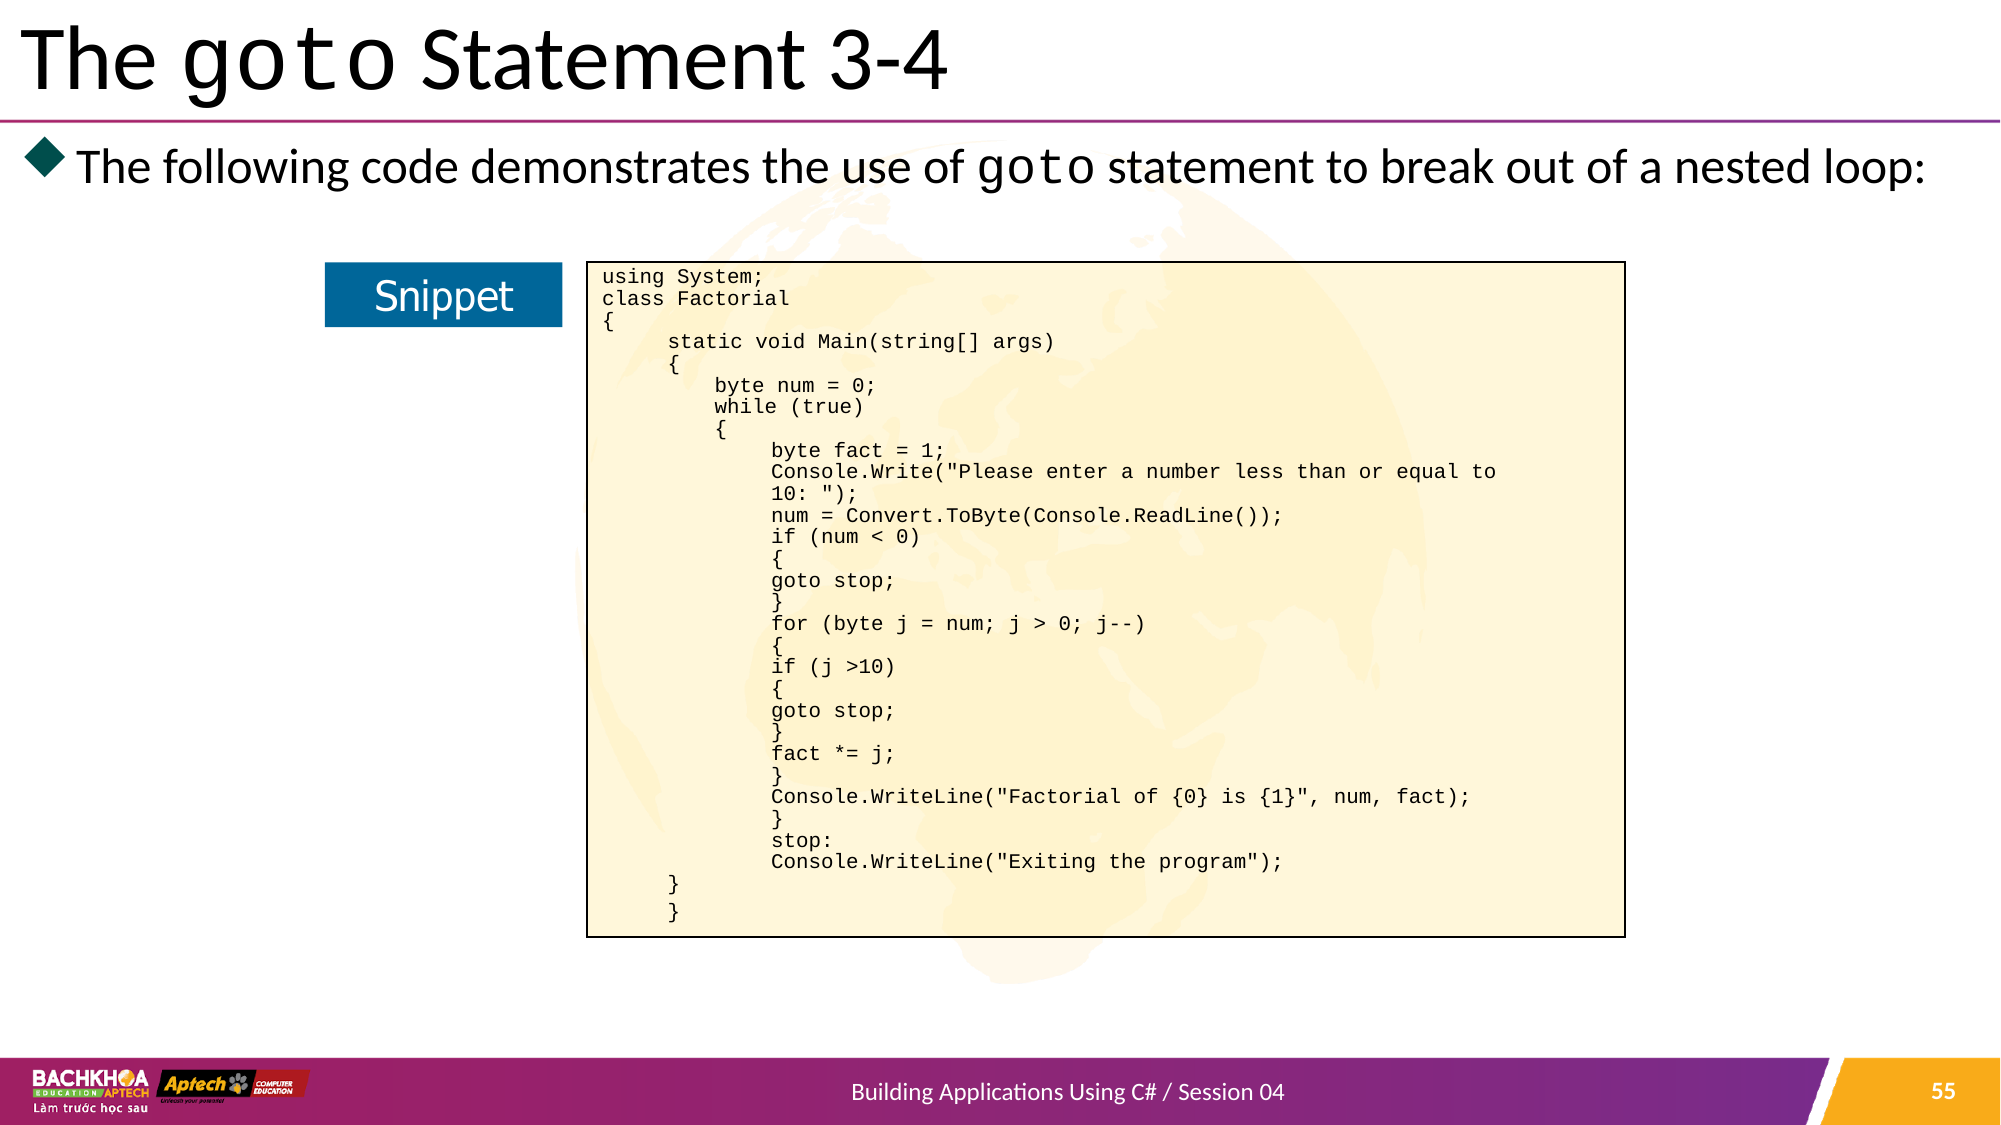

# The goto Statement 3-4
The following code demonstrates the use of goto statement to break out of a nested loop:

using System;
class Factorial
{
static void Main(string[] args)
{
byte num = 0;
while (true)
{
byte fact = 1;
Console.Write("Please enter a number less than or equal to
10: ");
num = Convert.ToByte(Console.ReadLine());
if (num < 0)
{
goto stop;
}
for (byte j = num; j > 0; j--)
{
if (j >10)
{
goto stop;
}
fact *= j;
}
Console.WriteLine("Factorial of {0} is {1}", num, fact);
}
stop:
Console.WriteLine("Exiting the program");
}
}

Snippet

55
Building Applications Using C# / Session 04